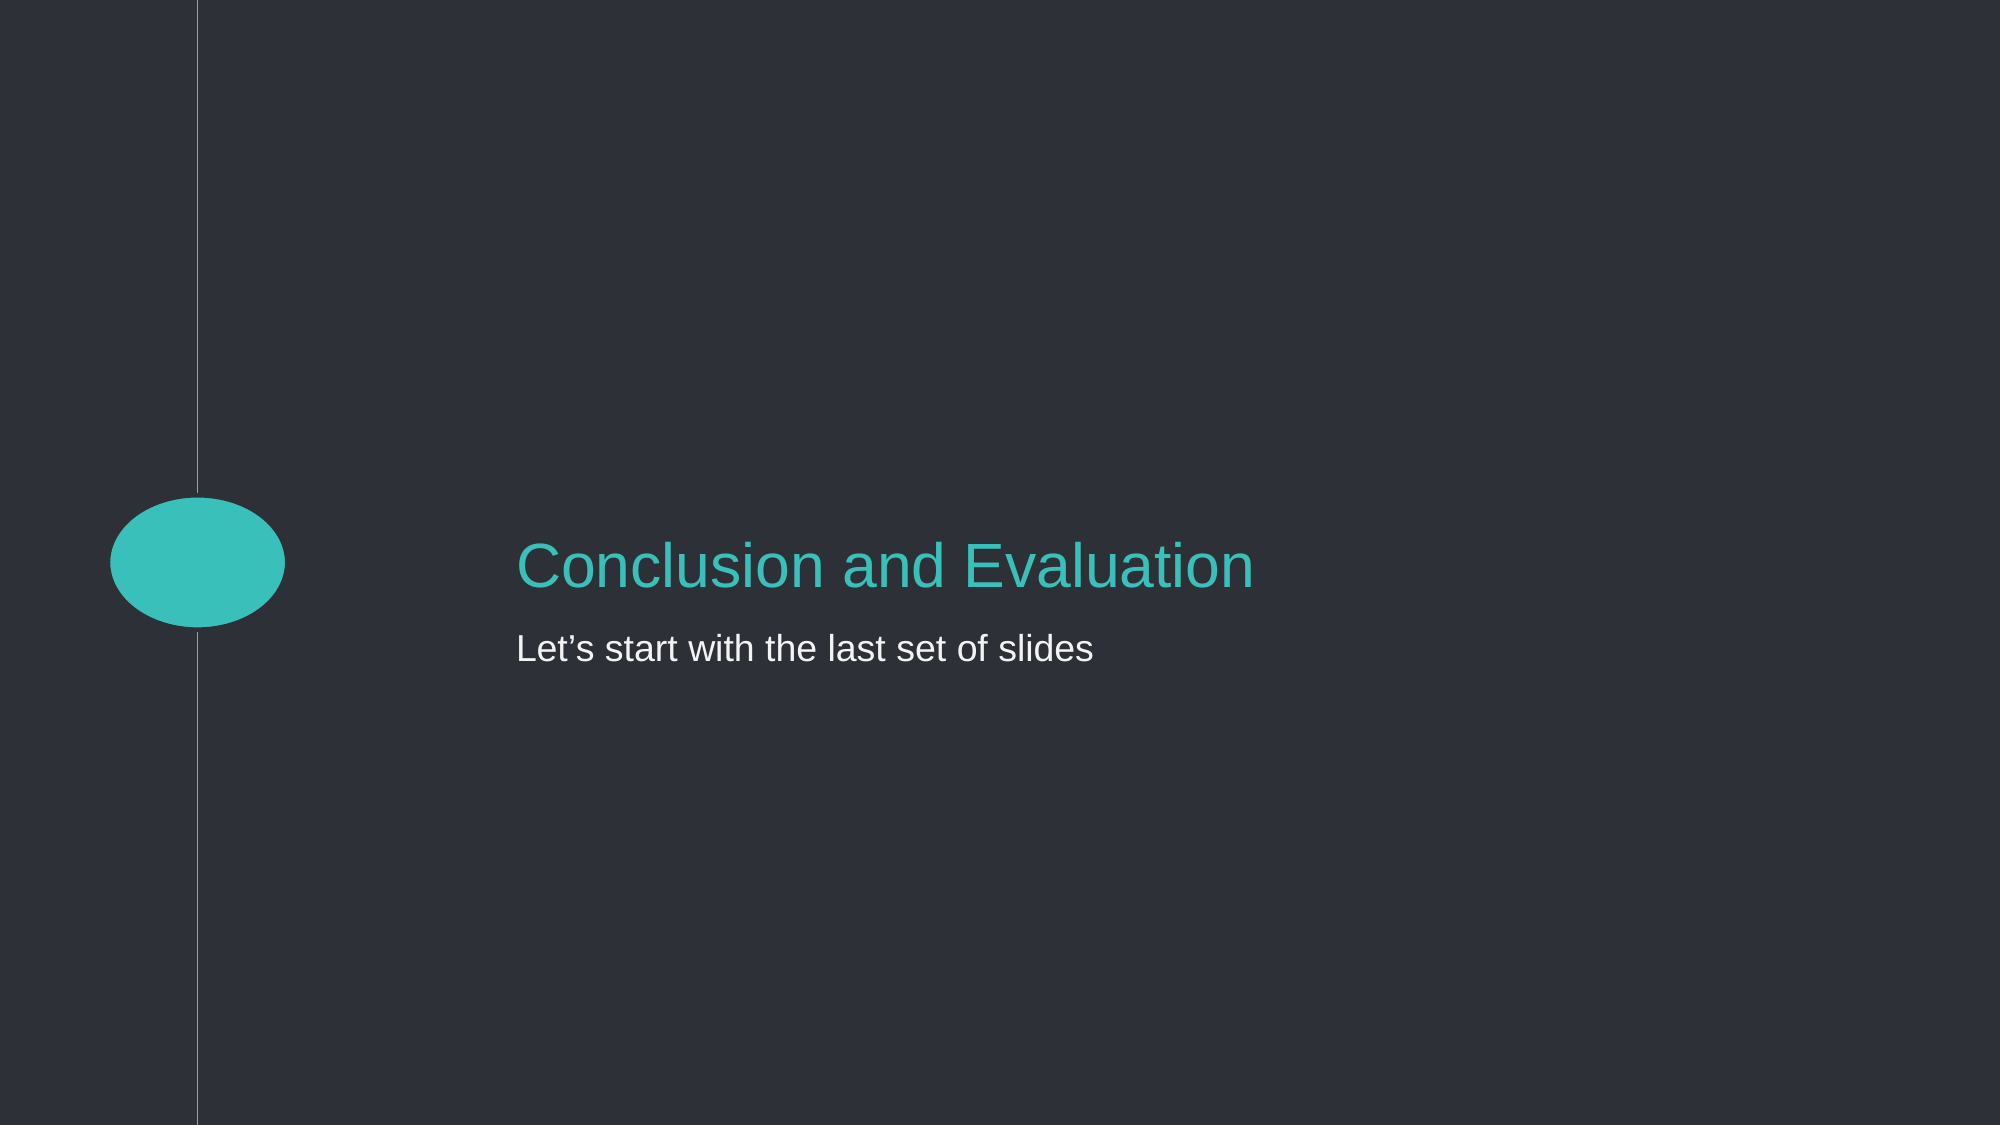

1
# Conclusion and Evaluation
Let’s start with the last set of slides